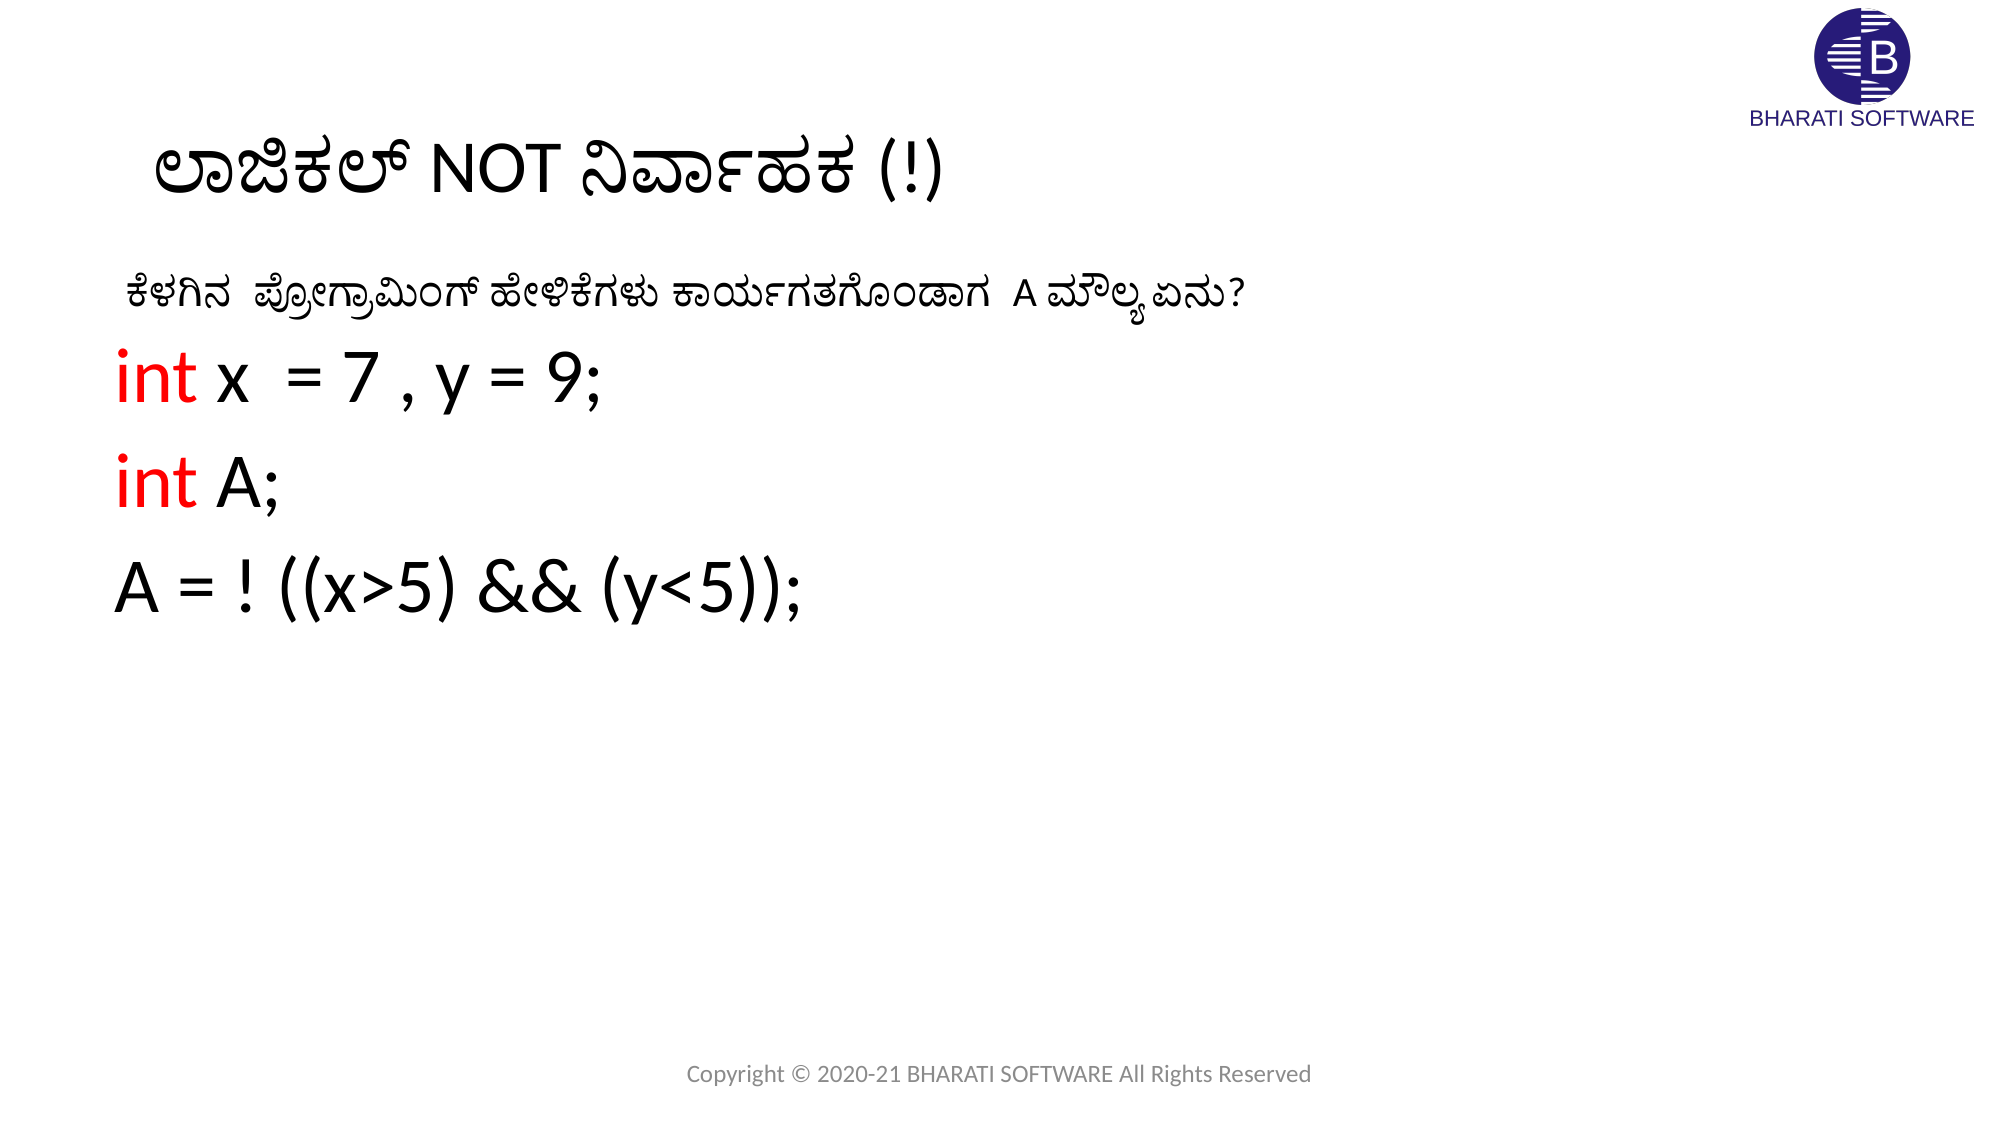

# ಲಾಜಿಕಲ್ NOT ನಿರ್ವಾಹಕ (!)
 ಕೆಳಗಿನ  ಪ್ರೋಗ್ರಾಮಿಂಗ್ ಹೇಳಿಕೆಗಳು ಕಾರ್ಯಗತಗೊಂಡಾಗ  A ಮೌಲ್ಯ ಏನು?
int x  = 7 , y = 9;
int A;
A = ! ((x>5) && (y<5));
Copyright © 2020-21 BHARATI SOFTWARE All Rights Reserved